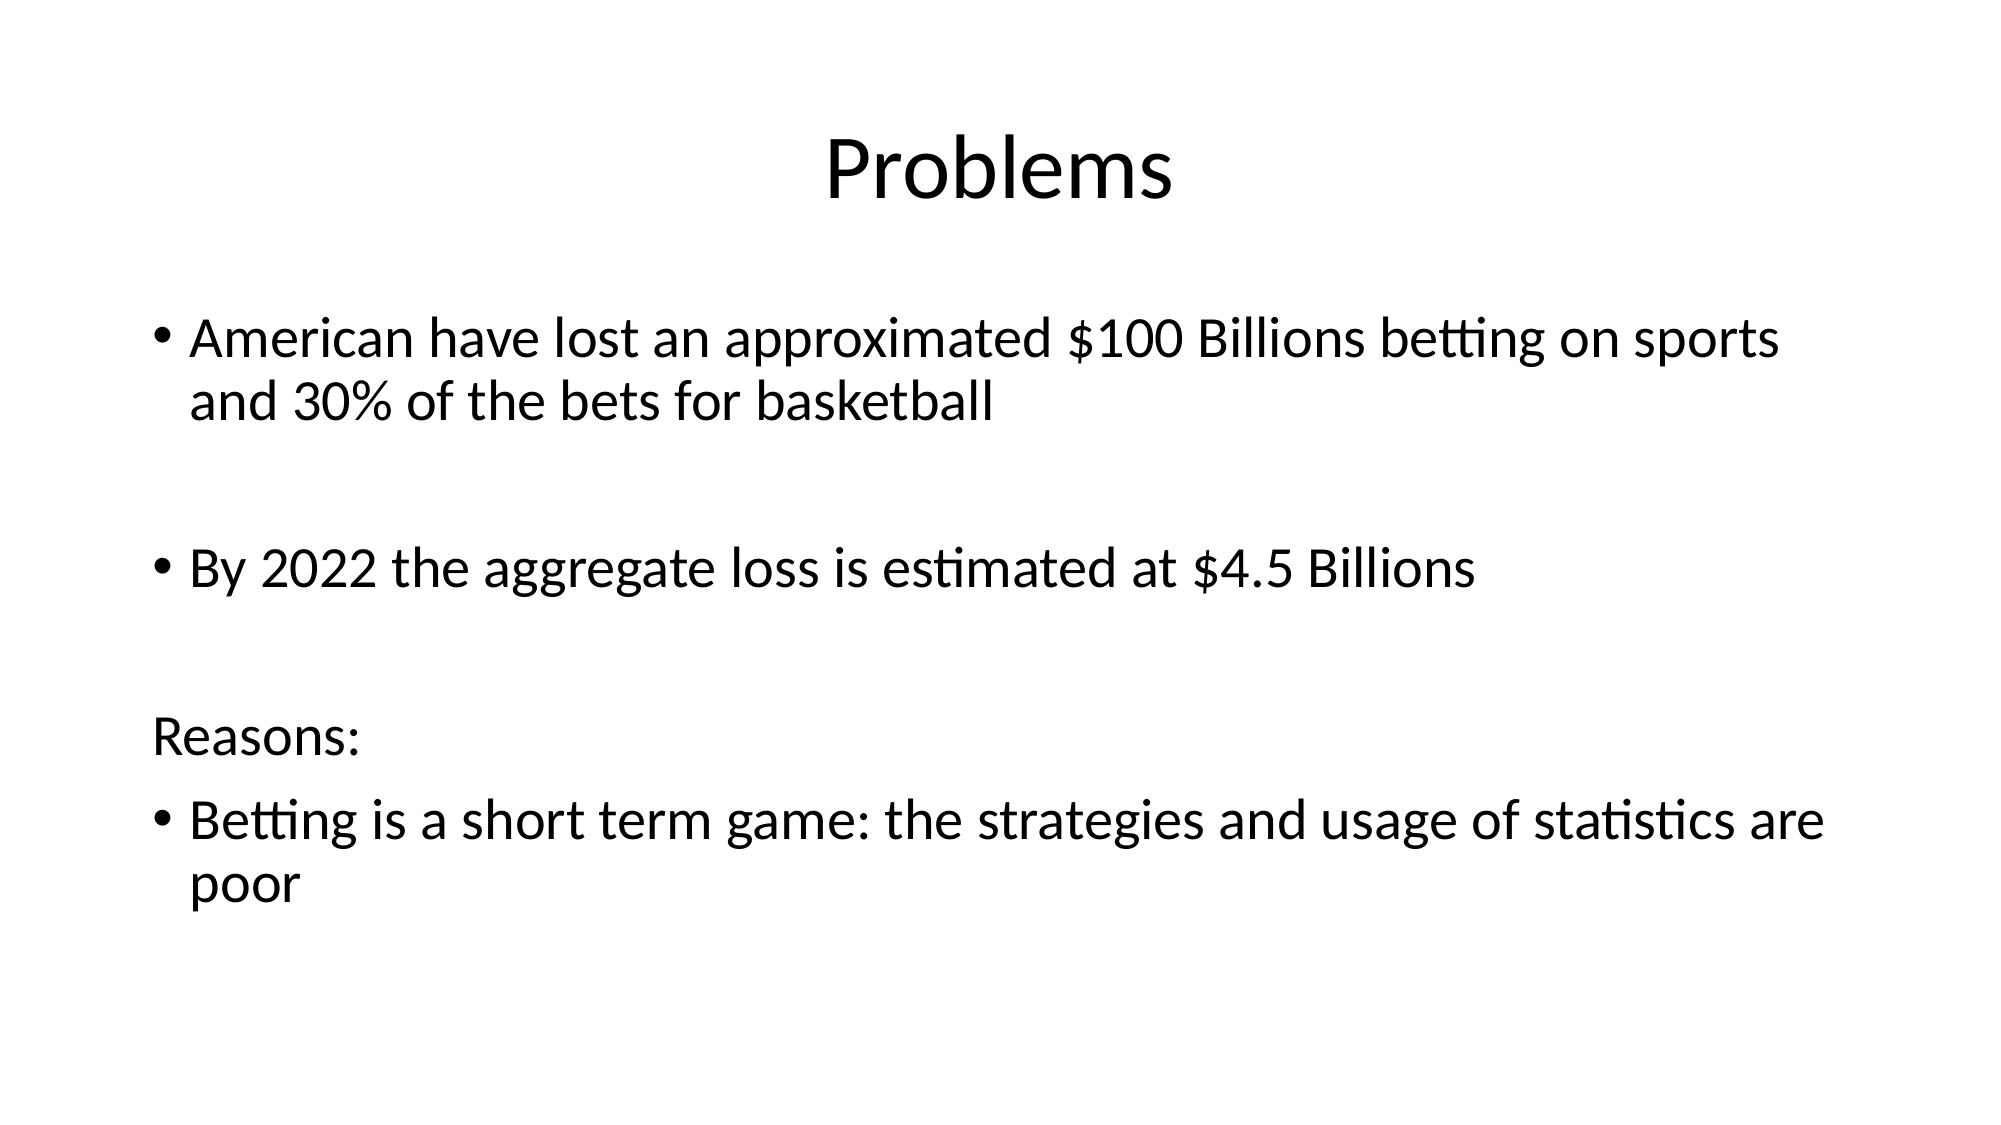

# Problems
American have lost an approximated $100 Billions betting on sports and 30% of the bets for basketball

By 2022 the aggregate loss is estimated at $4.5 Billions

Reasons:
Betting is a short term game: the strategies and usage of statistics are poor